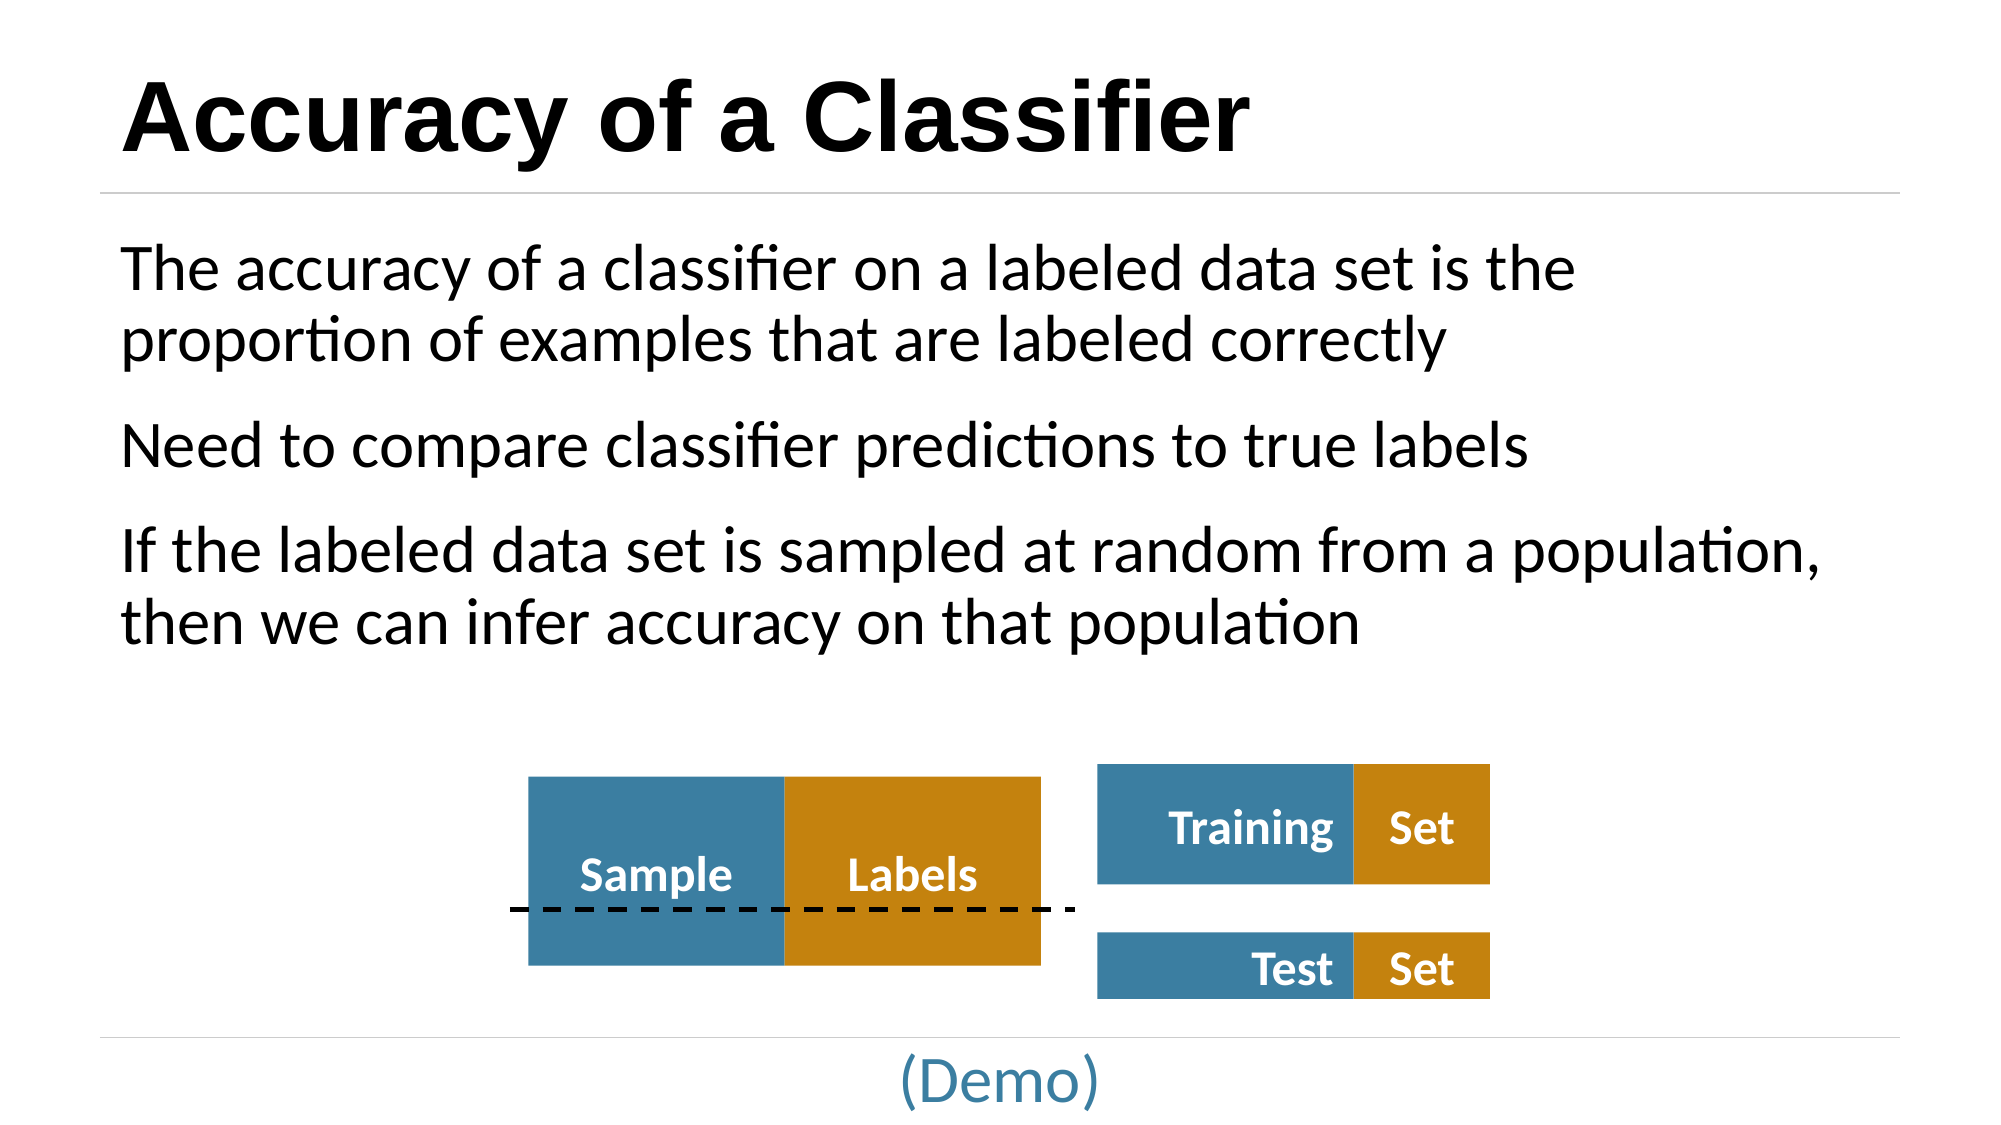

# Accuracy of a Classifier
The accuracy of a classifier on a labeled data set is the proportion of examples that are labeled correctly
Need to compare classifier predictions to true labels
If the labeled data set is sampled at random from a population, then we can infer accuracy on that population
Set
Training
Sample
Labels
Set
Test
(Demo)